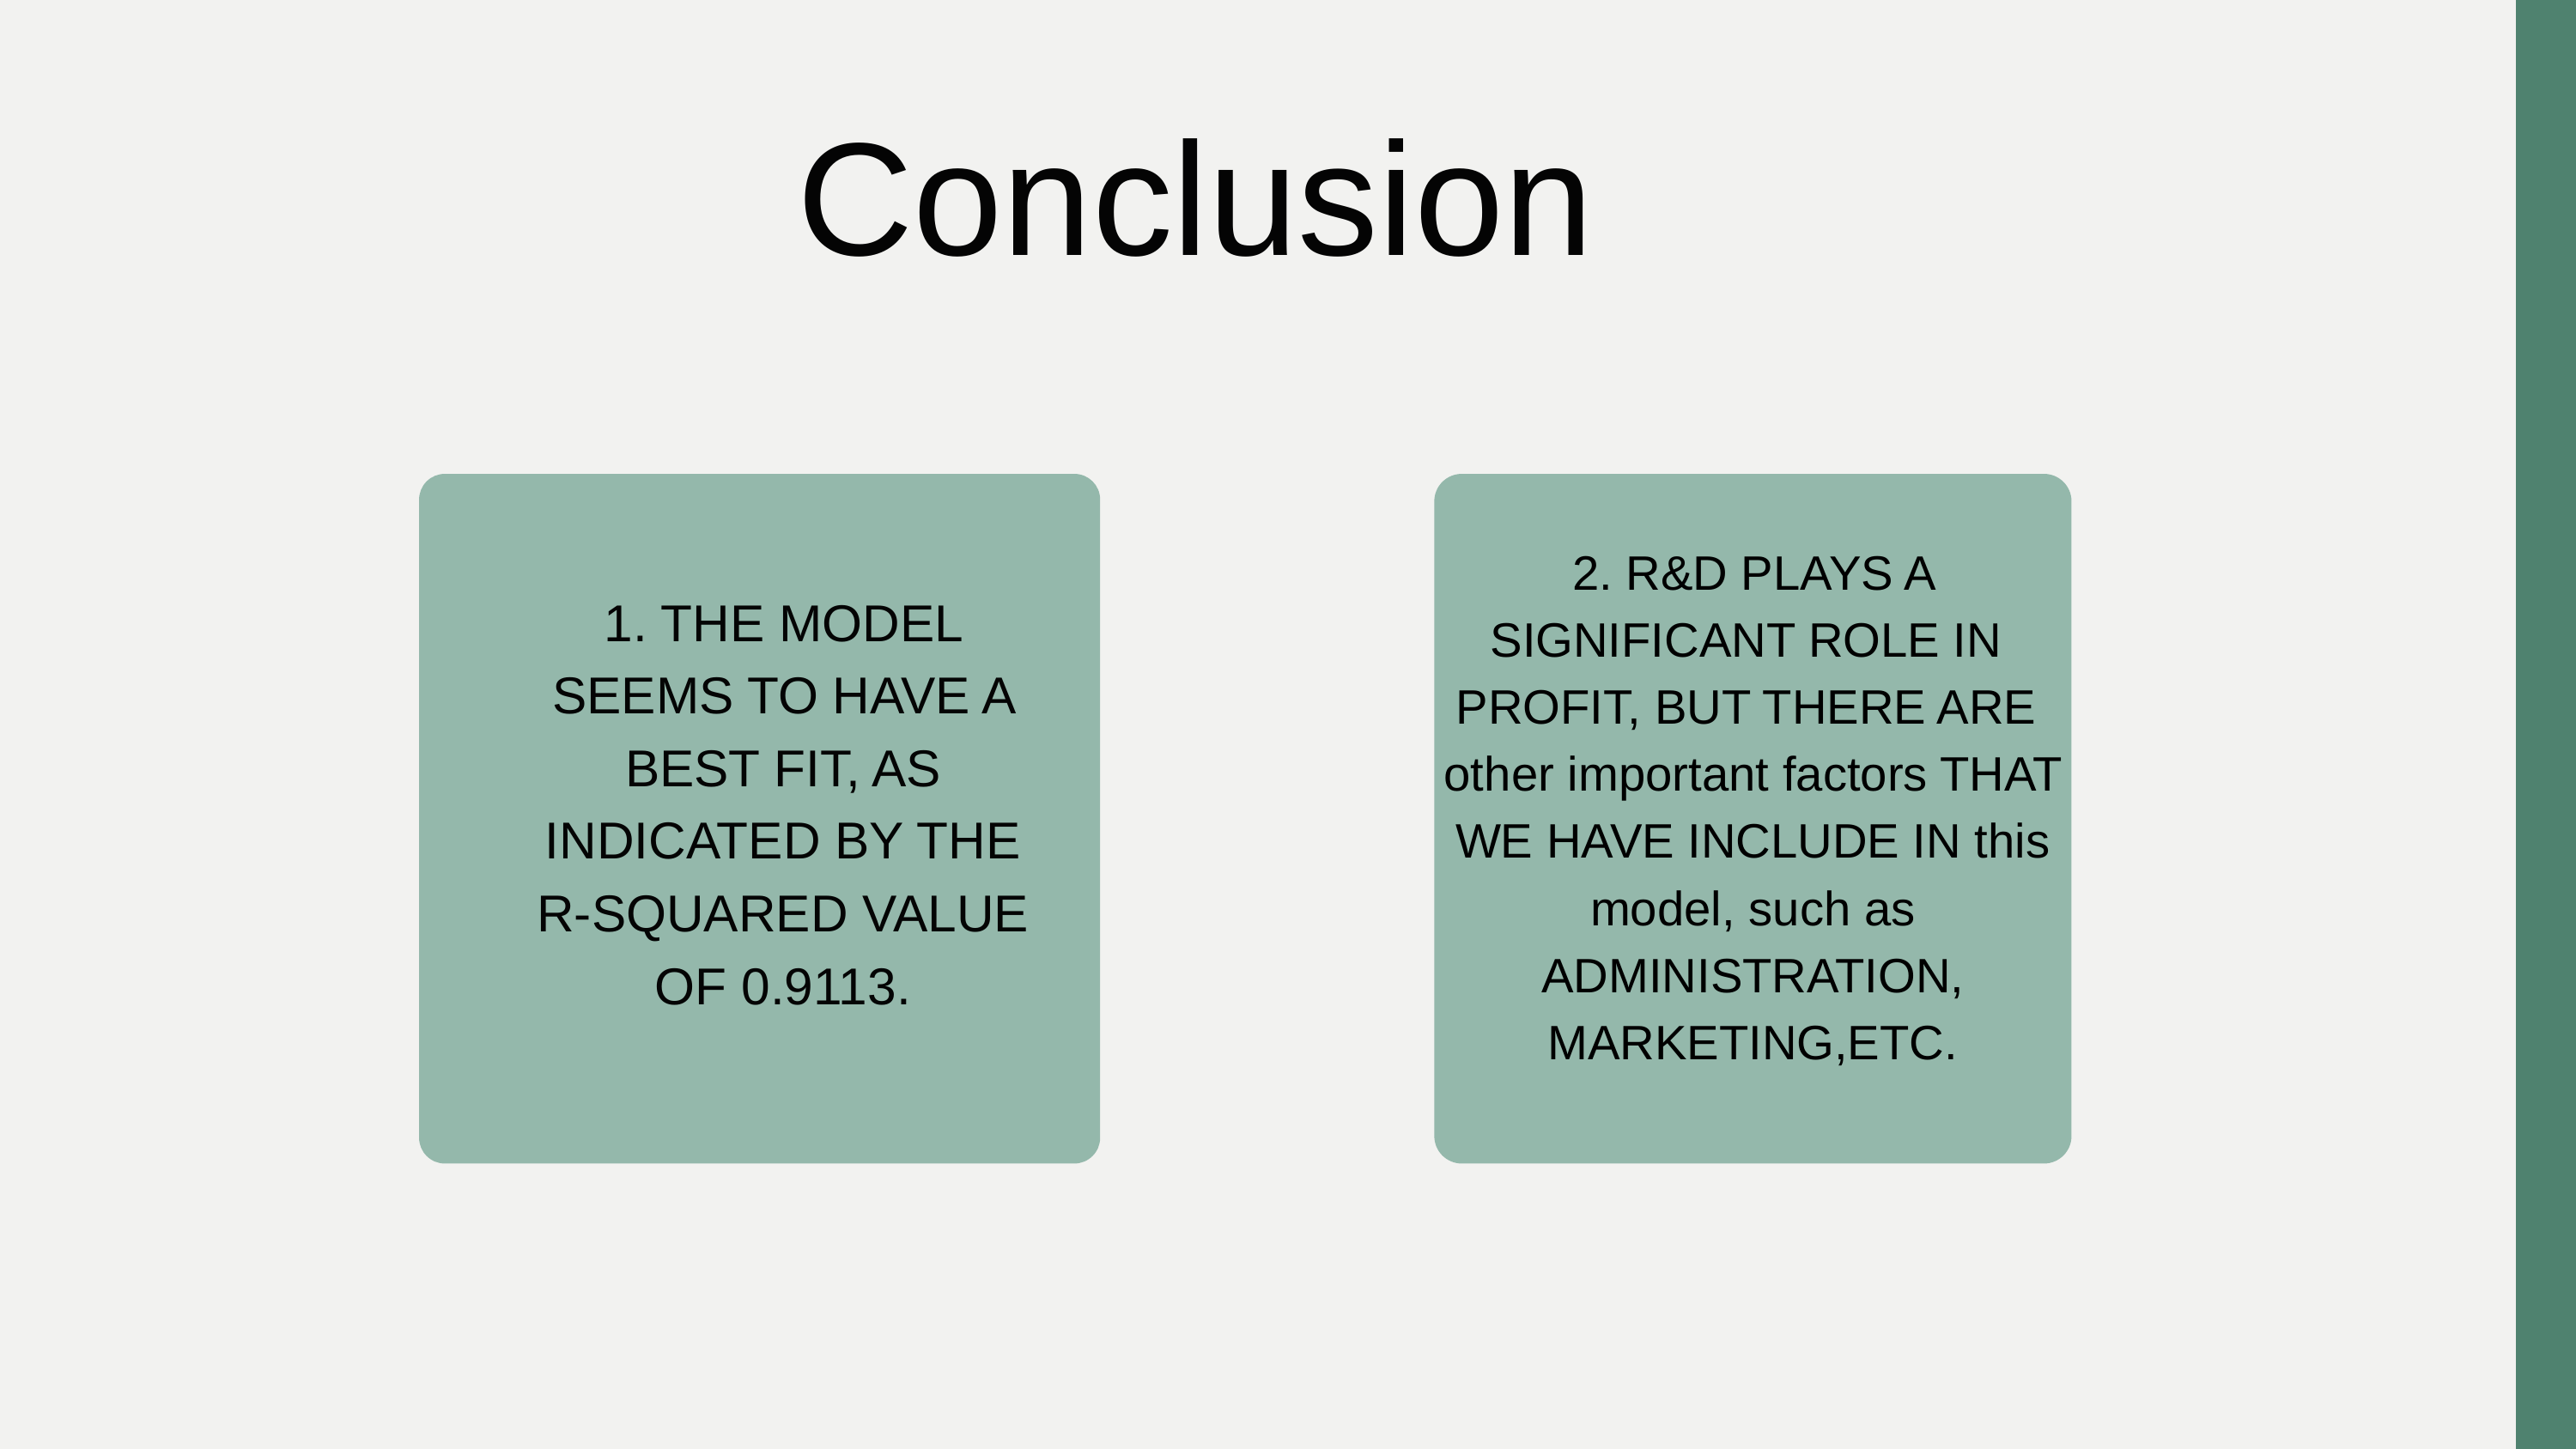

Conclusion

2. R&D PLAYS A SIGNIFICANT ROLE IN  PROFIT, BUT THERE ARE  other important factors THAT WE HAVE INCLUDE IN this model, such as ADMINISTRATION, MARKETING,ETC.
1. THE MODEL SEEMS TO HAVE A BEST FIT, AS INDICATED BY THE R-SQUARED VALUE OF 0.9113.